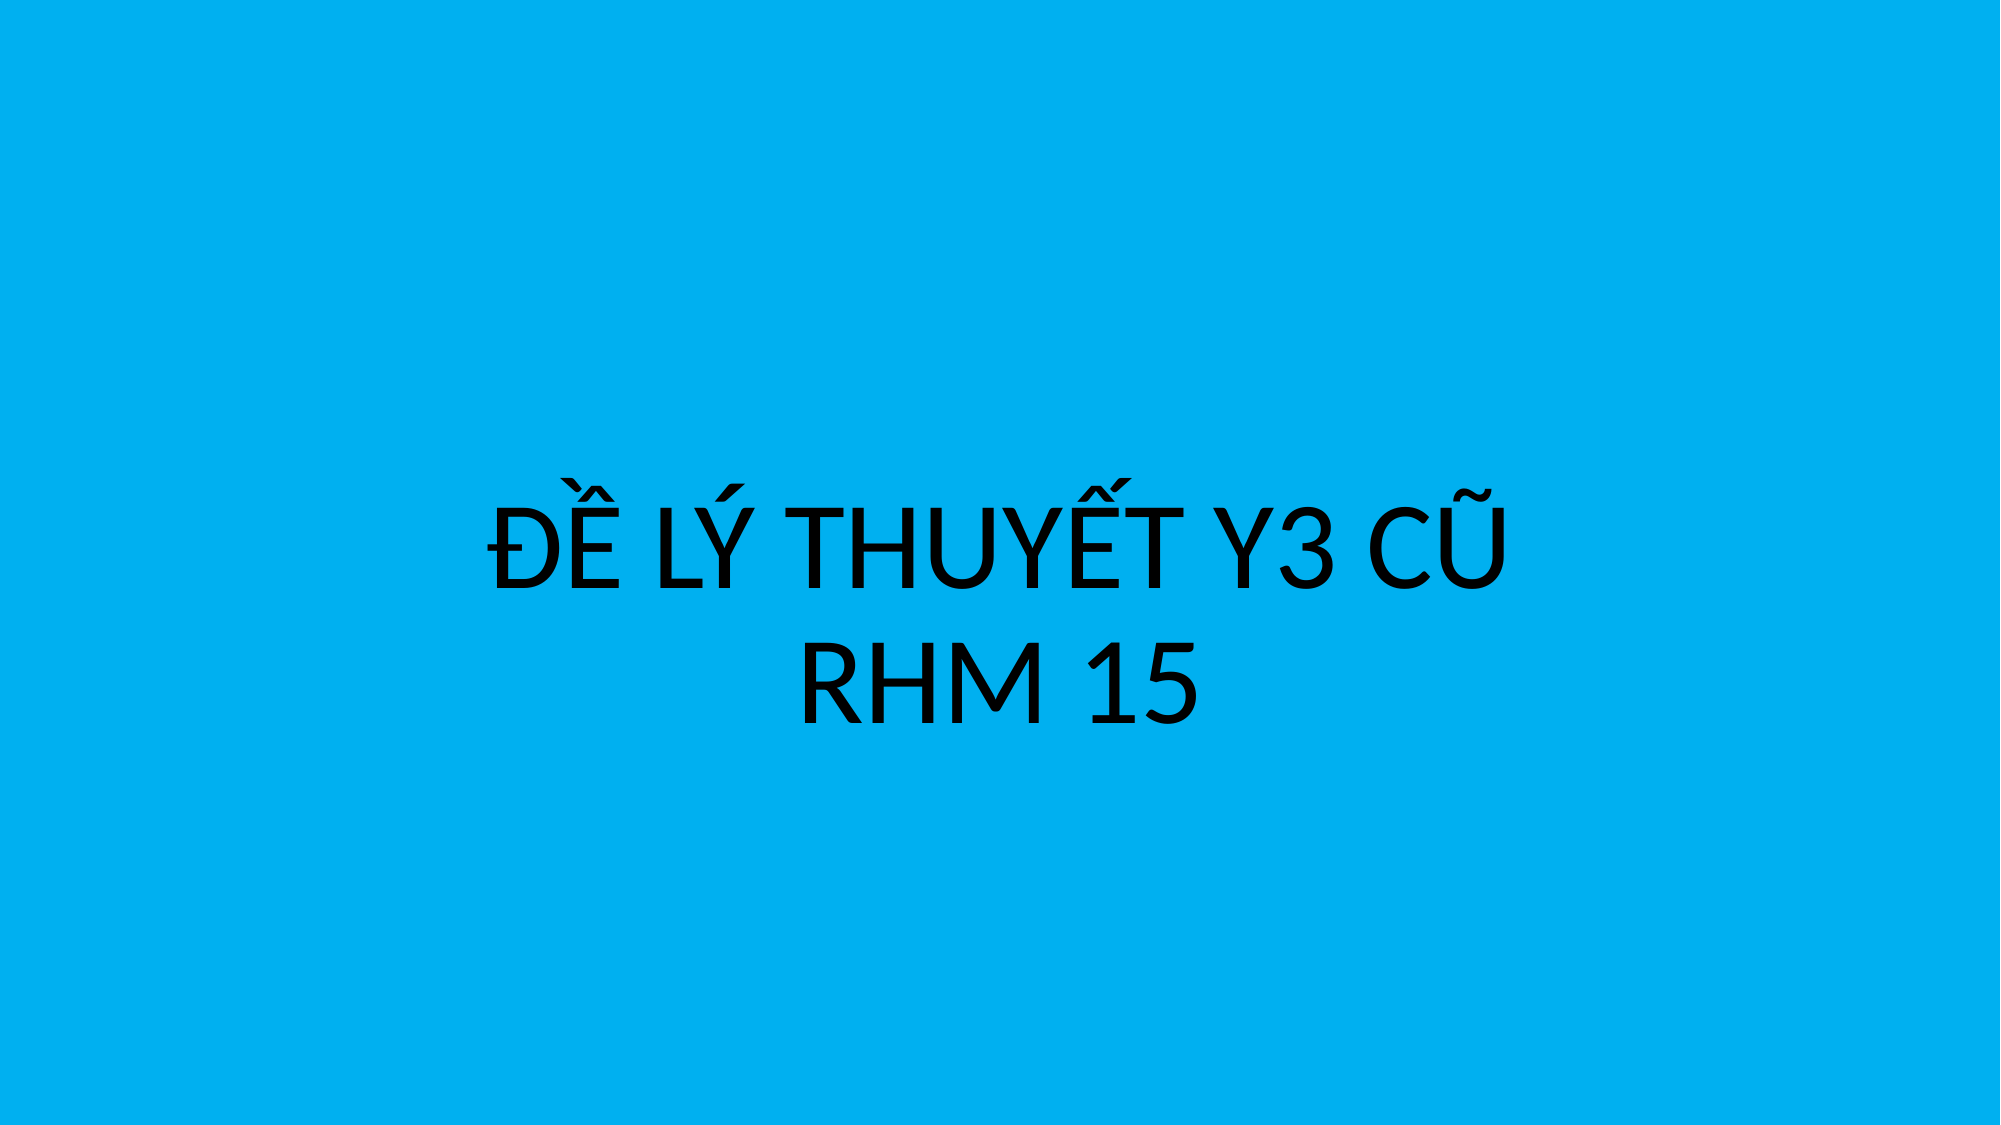

# ĐỀ LÝ THUYẾT Y3 CŨ RHM 15